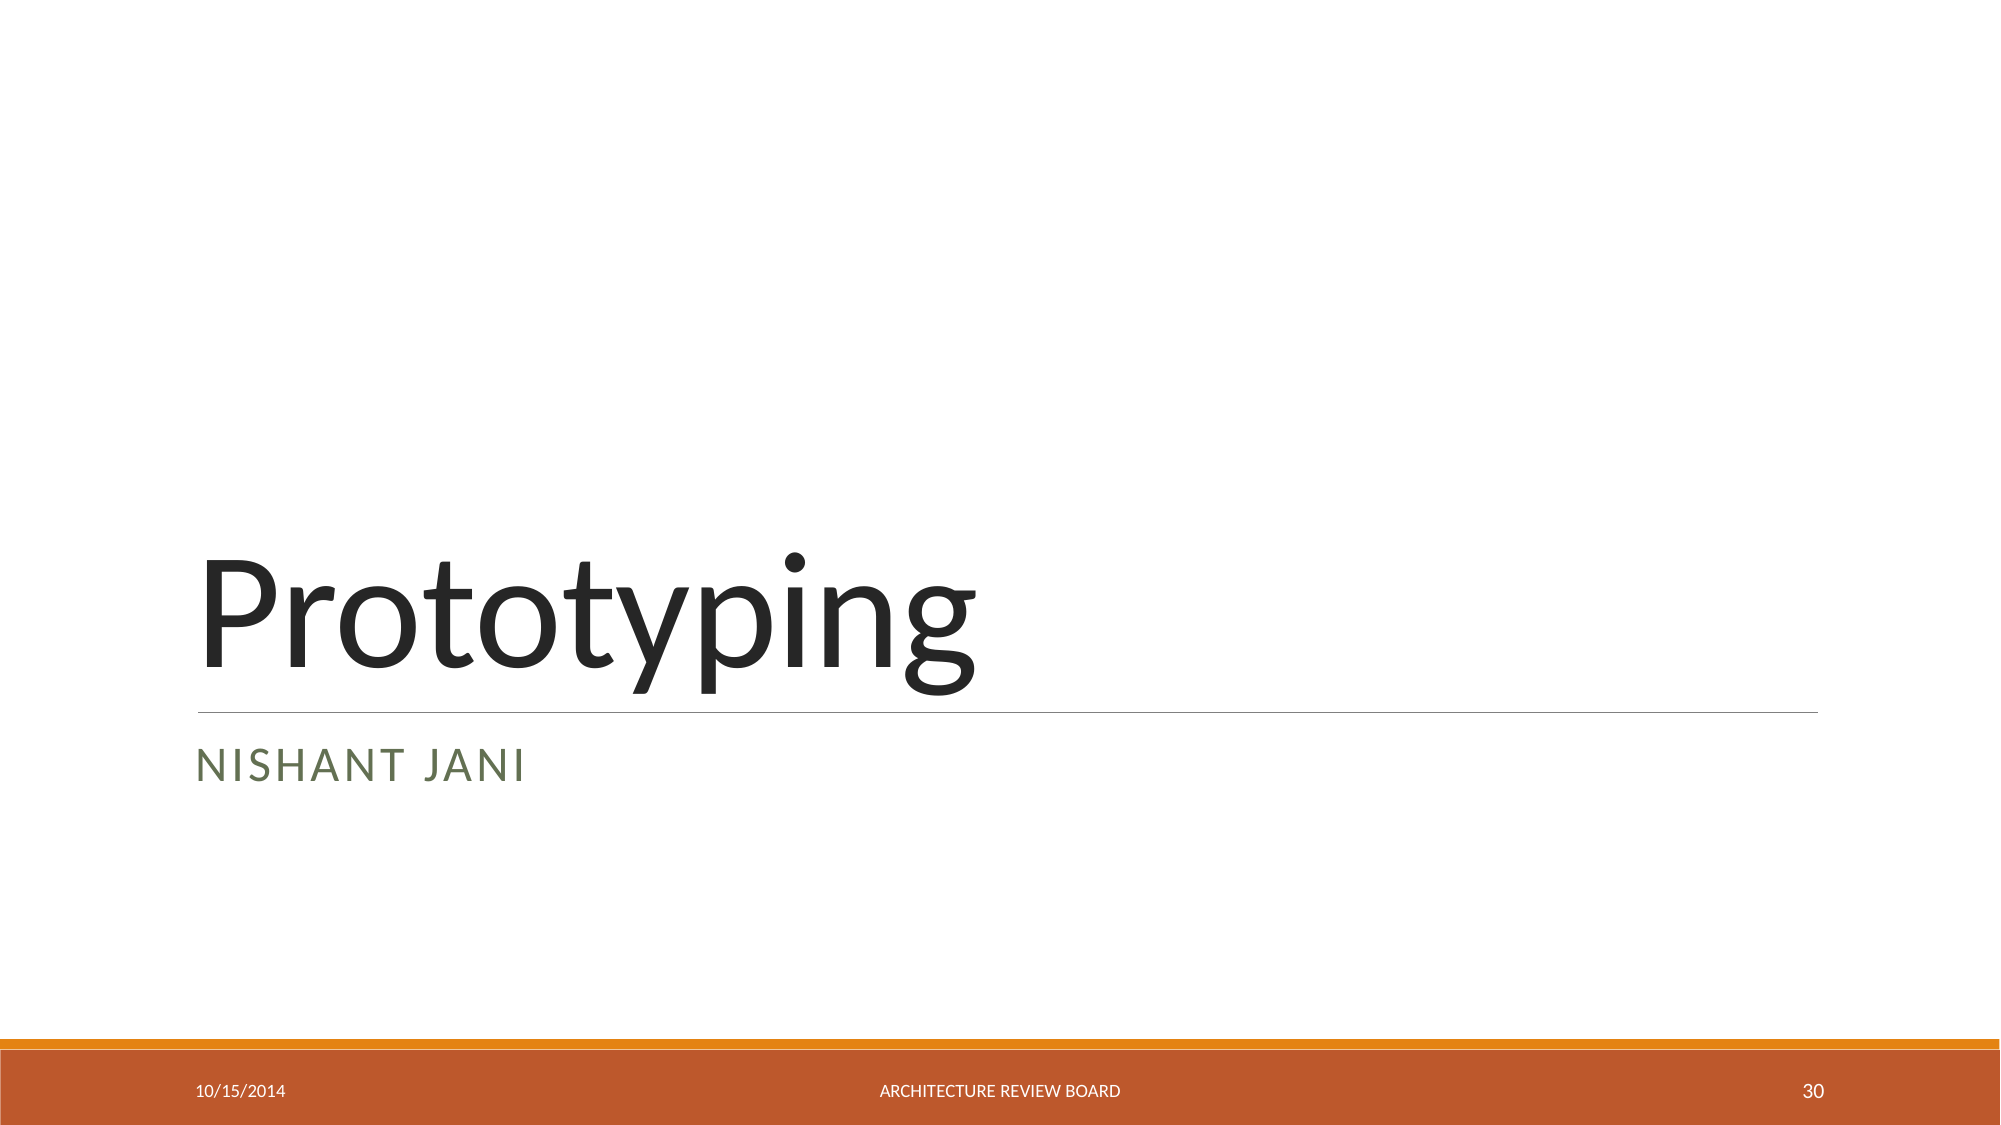

# Prototyping
Nishant Jani
10/15/2014
Architecture review board
30